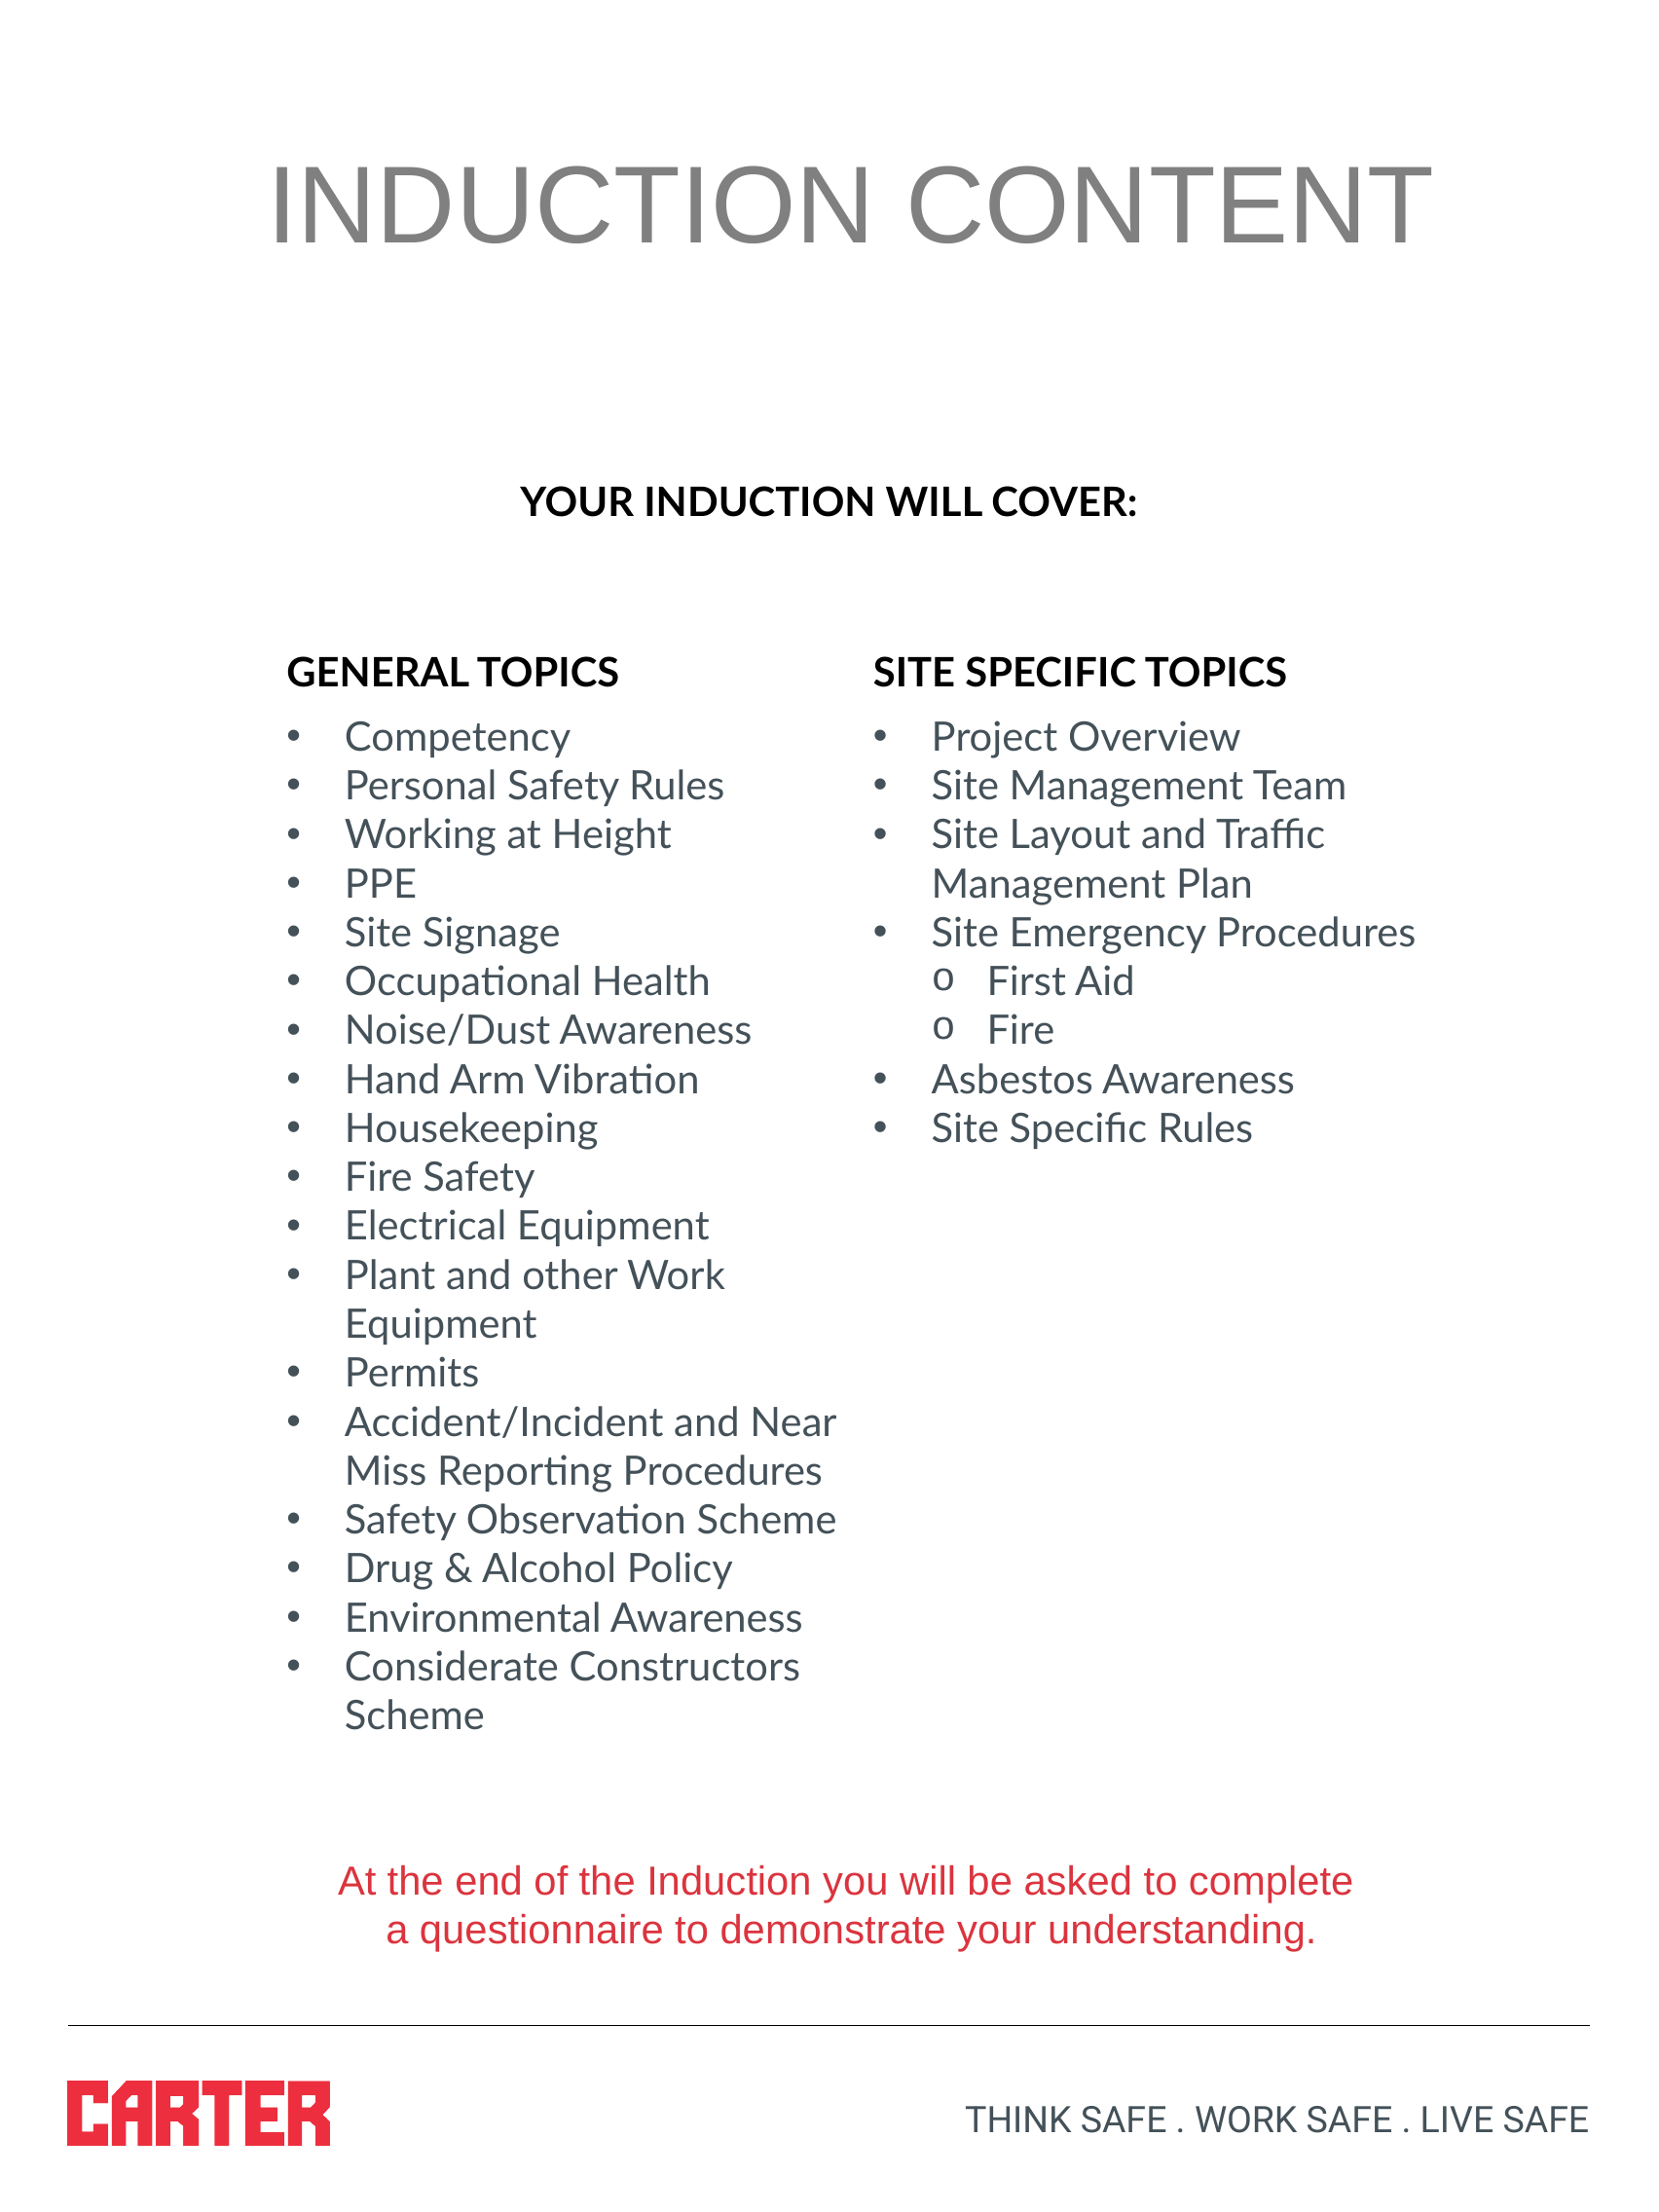

INDUCTION CONTENT
YOUR INDUCTION WILL COVER:
| GENERAL TOPICS | SITE SPECIFIC TOPICS |
| --- | --- |
| Competency Personal Safety Rules Working at Height PPE Site Signage Occupational Health Noise/Dust Awareness Hand Arm Vibration Housekeeping Fire Safety Electrical Equipment Plant and other Work Equipment Permits Accident/Incident and Near Miss Reporting Procedures Safety Observation Scheme Drug & Alcohol Policy Environmental Awareness Considerate Constructors Scheme | Project Overview Site Management Team Site Layout and Traffic Management Plan Site Emergency Procedures First Aid Fire Asbestos Awareness Site Specific Rules |
At the end of the Induction you will be asked to complete
a questionnaire to demonstrate your understanding.